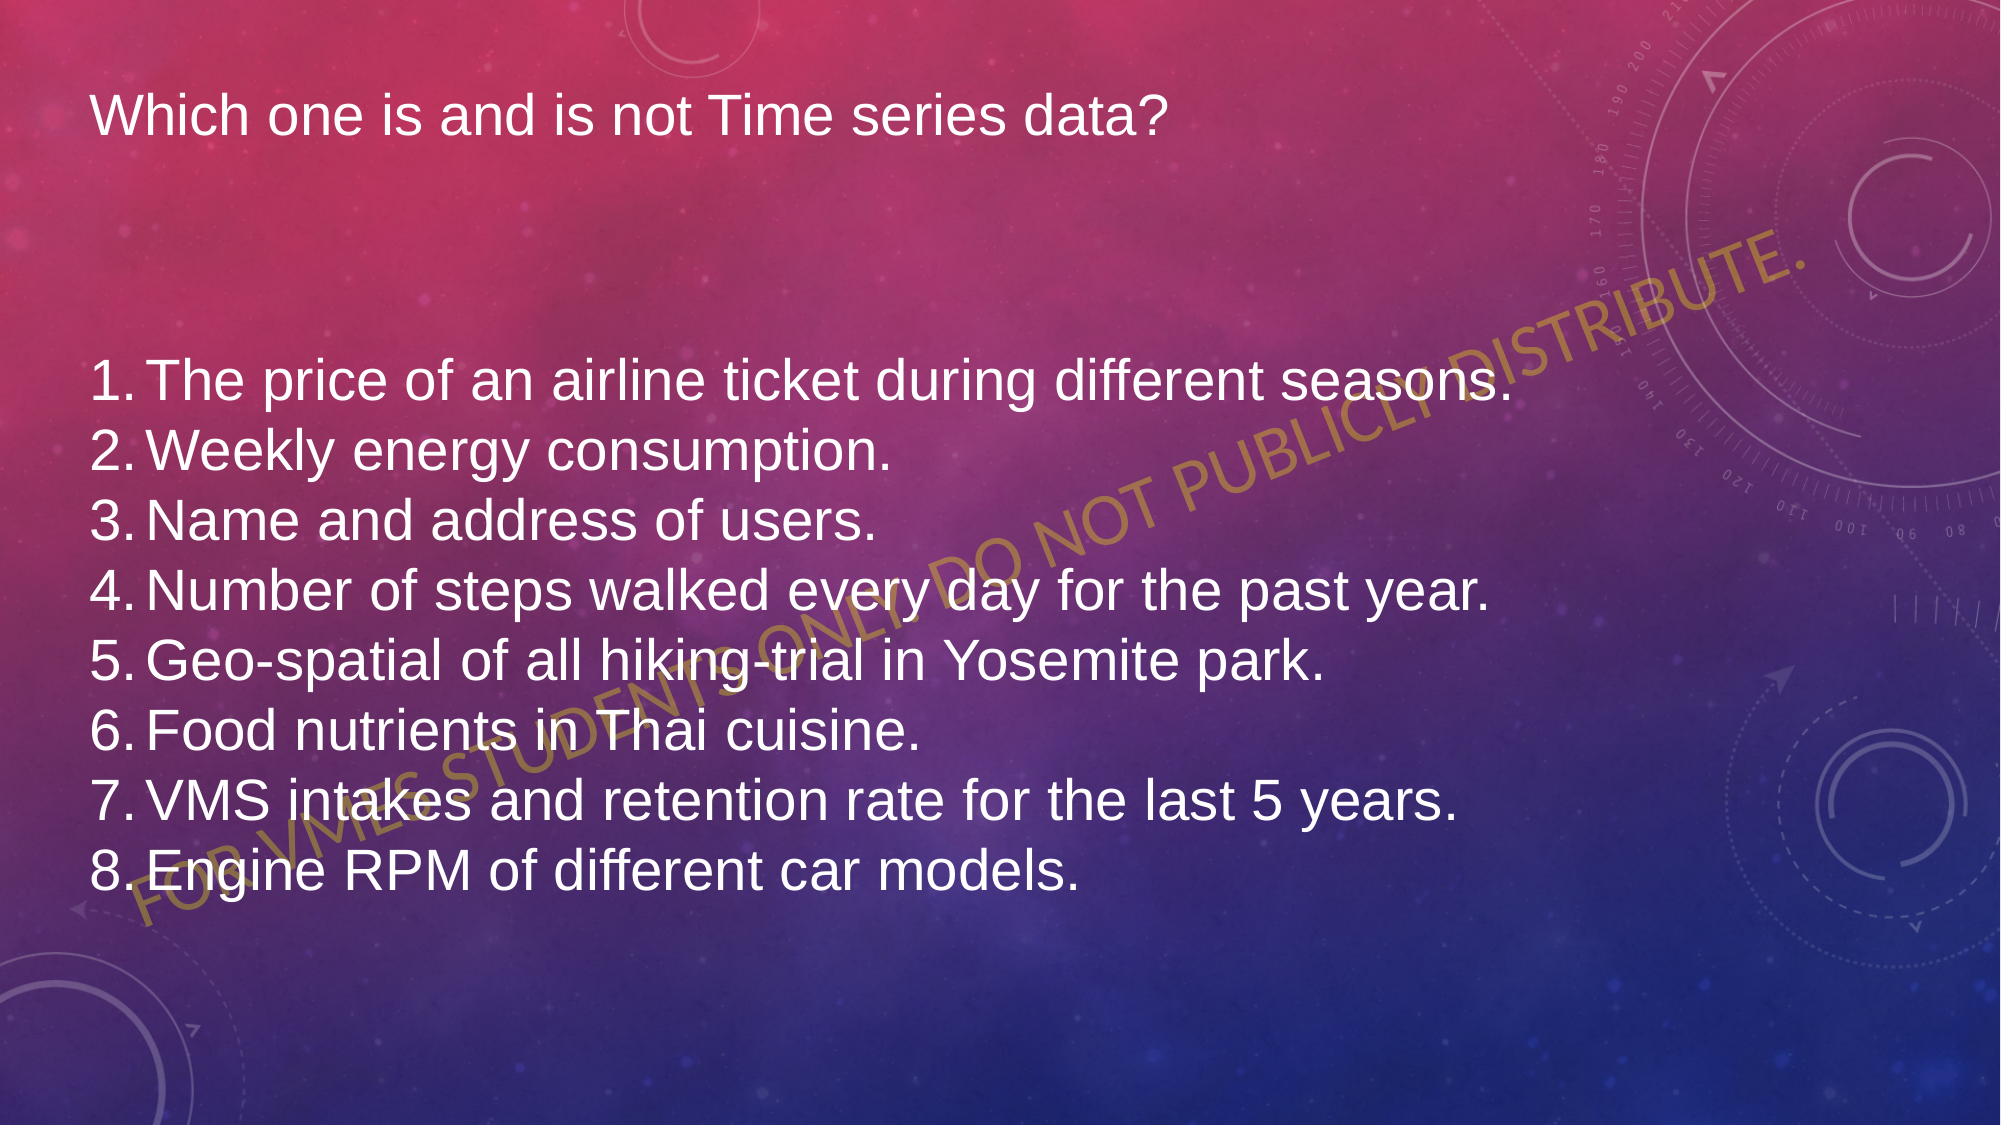

Which one is and is not Time series data?
The price of an airline ticket during different seasons.
Weekly energy consumption.
Name and address of users.
Number of steps walked every day for the past year.
Geo-spatial of all hiking-trial in Yosemite park.
Food nutrients in Thai cuisine.
VMS intakes and retention rate for the last 5 years.
Engine RPM of different car models.